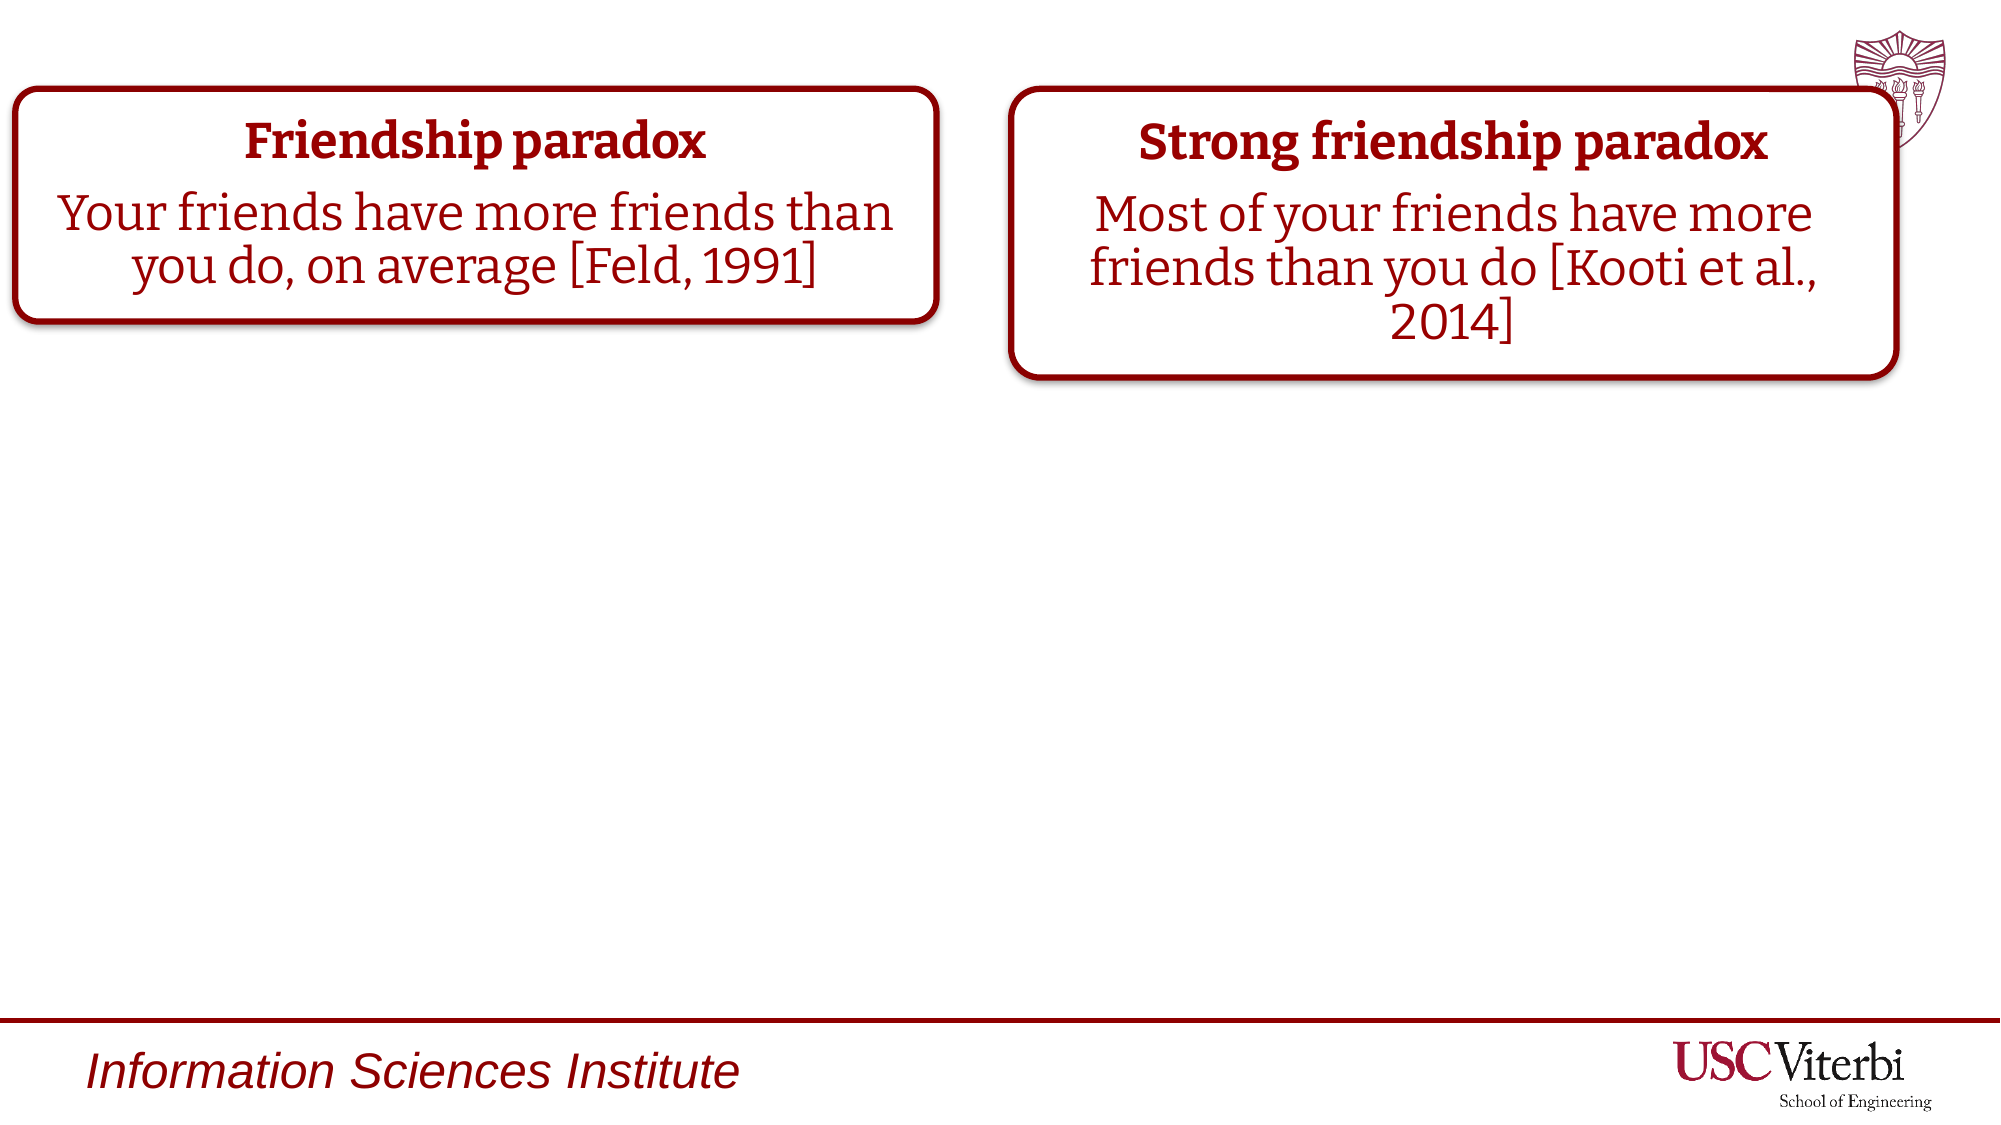

#

Friendship paradox
Your friends have more friends than you do, on average [Feld, 1991]

Strong friendship paradox
Most of your friends have more friends than you do [Kooti et al., 2014]